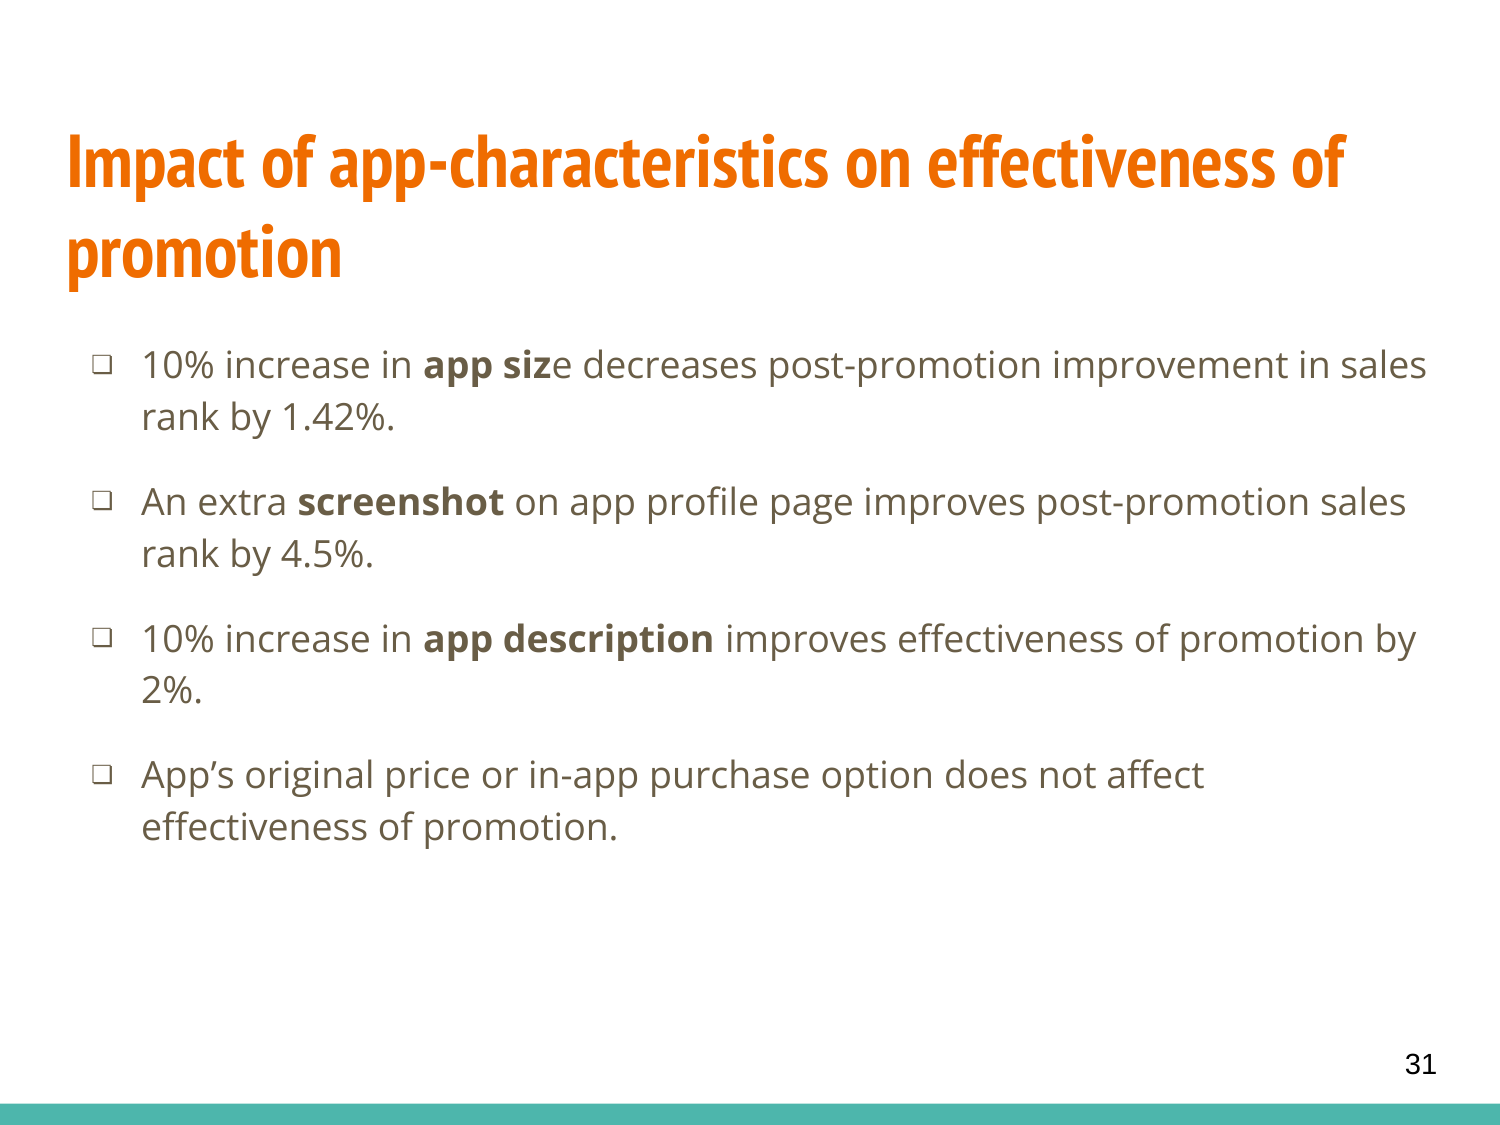

# Impact of app-characteristics on effectiveness of promotion

10% increase in app size decreases post-promotion improvement in sales rank by 1.42%.
An extra screenshot on app profile page improves post-promotion sales rank by 4.5%.
10% increase in app description improves effectiveness of promotion by 2%.
App’s original price or in-app purchase option does not affect effectiveness of promotion.

31